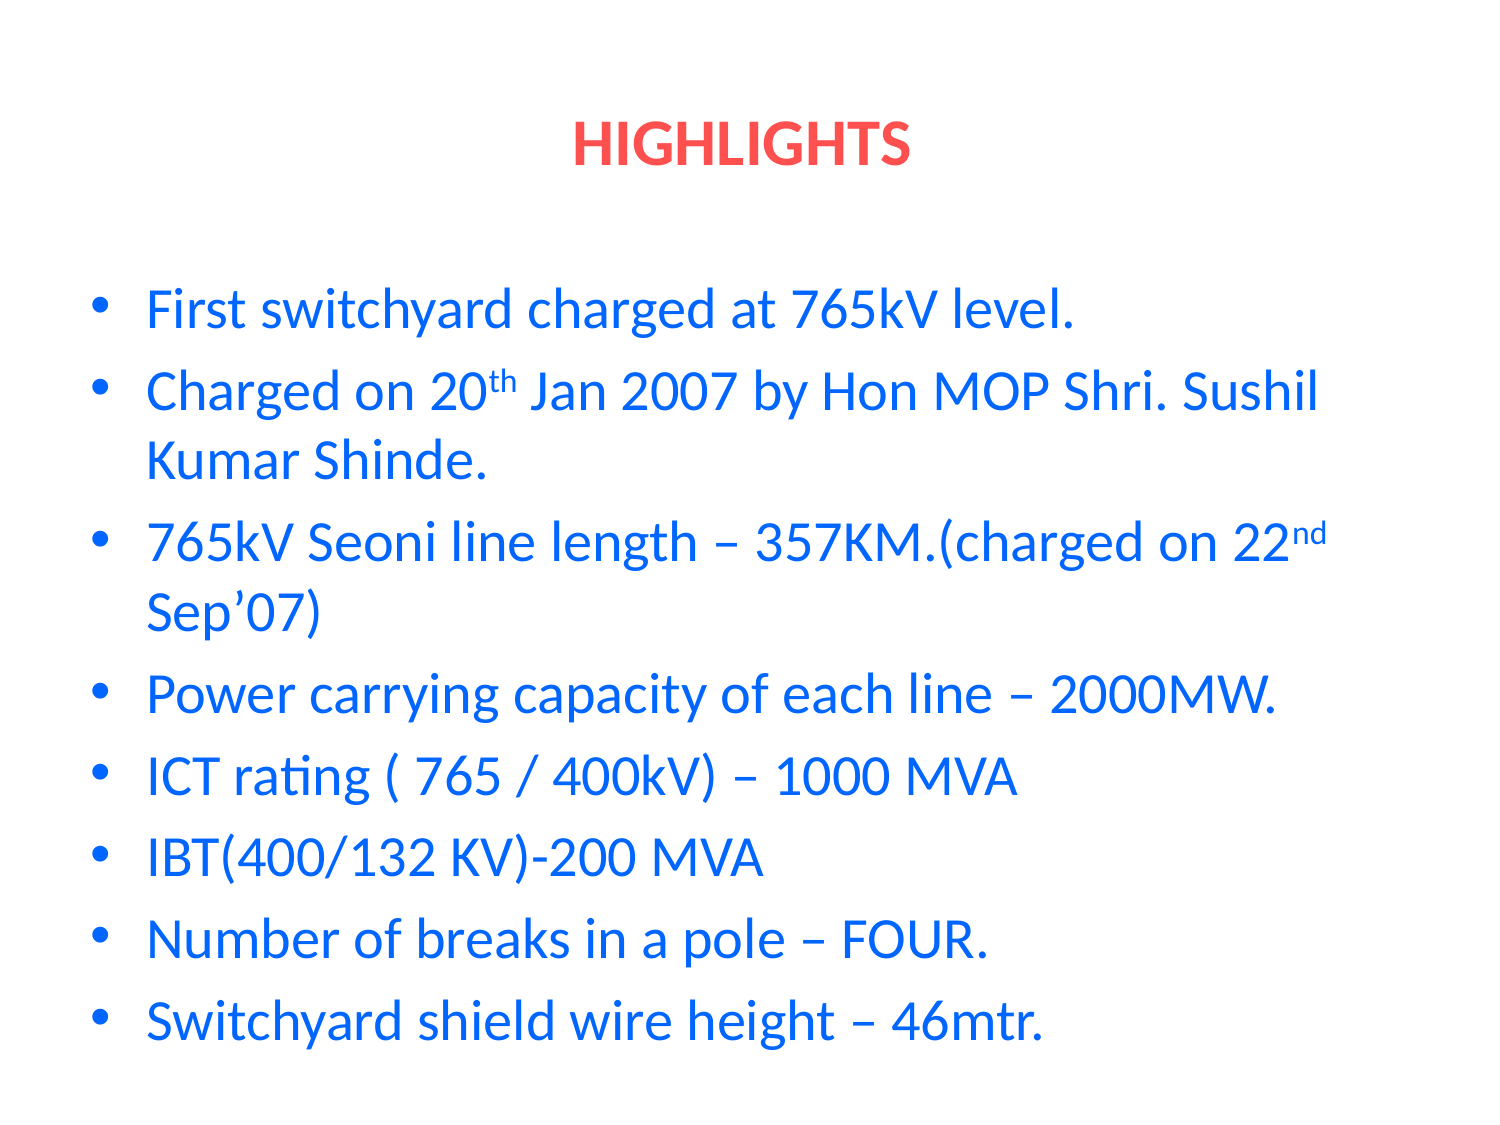

# HIGHLIGHTS
First switchyard charged at 765kV level.
Charged on 20th Jan 2007 by Hon MOP Shri. Sushil Kumar Shinde.
765kV Seoni line length – 357KM.(charged on 22nd Sep’07)
Power carrying capacity of each line – 2000MW.
ICT rating ( 765 / 400kV) – 1000 MVA
IBT(400/132 KV)-200 MVA
Number of breaks in a pole – FOUR.
Switchyard shield wire height – 46mtr.